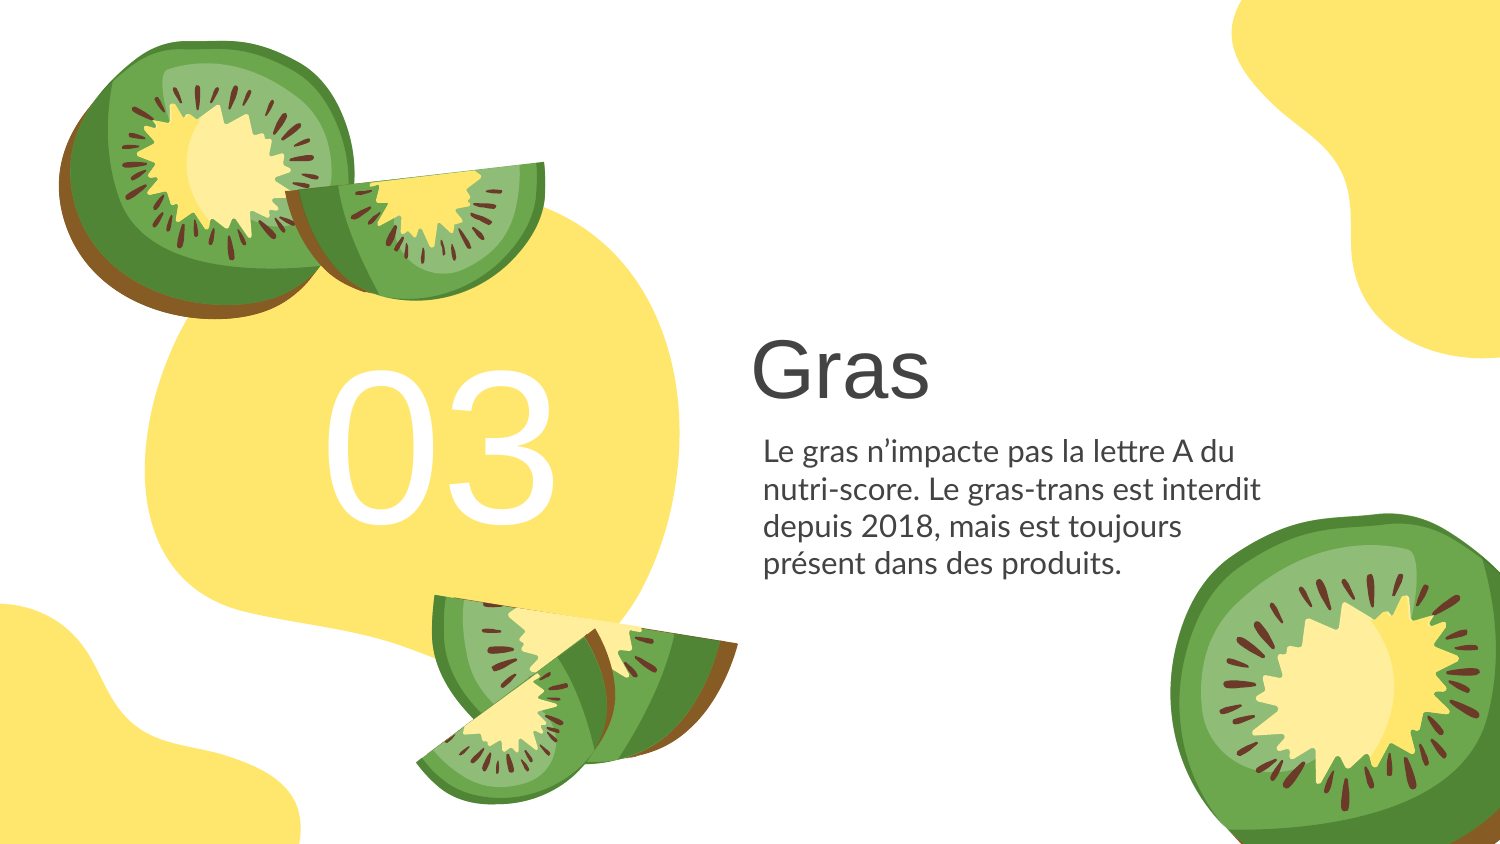

# 03
Gras

Le gras n’impacte pas la lettre A du nutri-score. Le gras-trans est interdit depuis 2018, mais est toujours présent dans des produits.